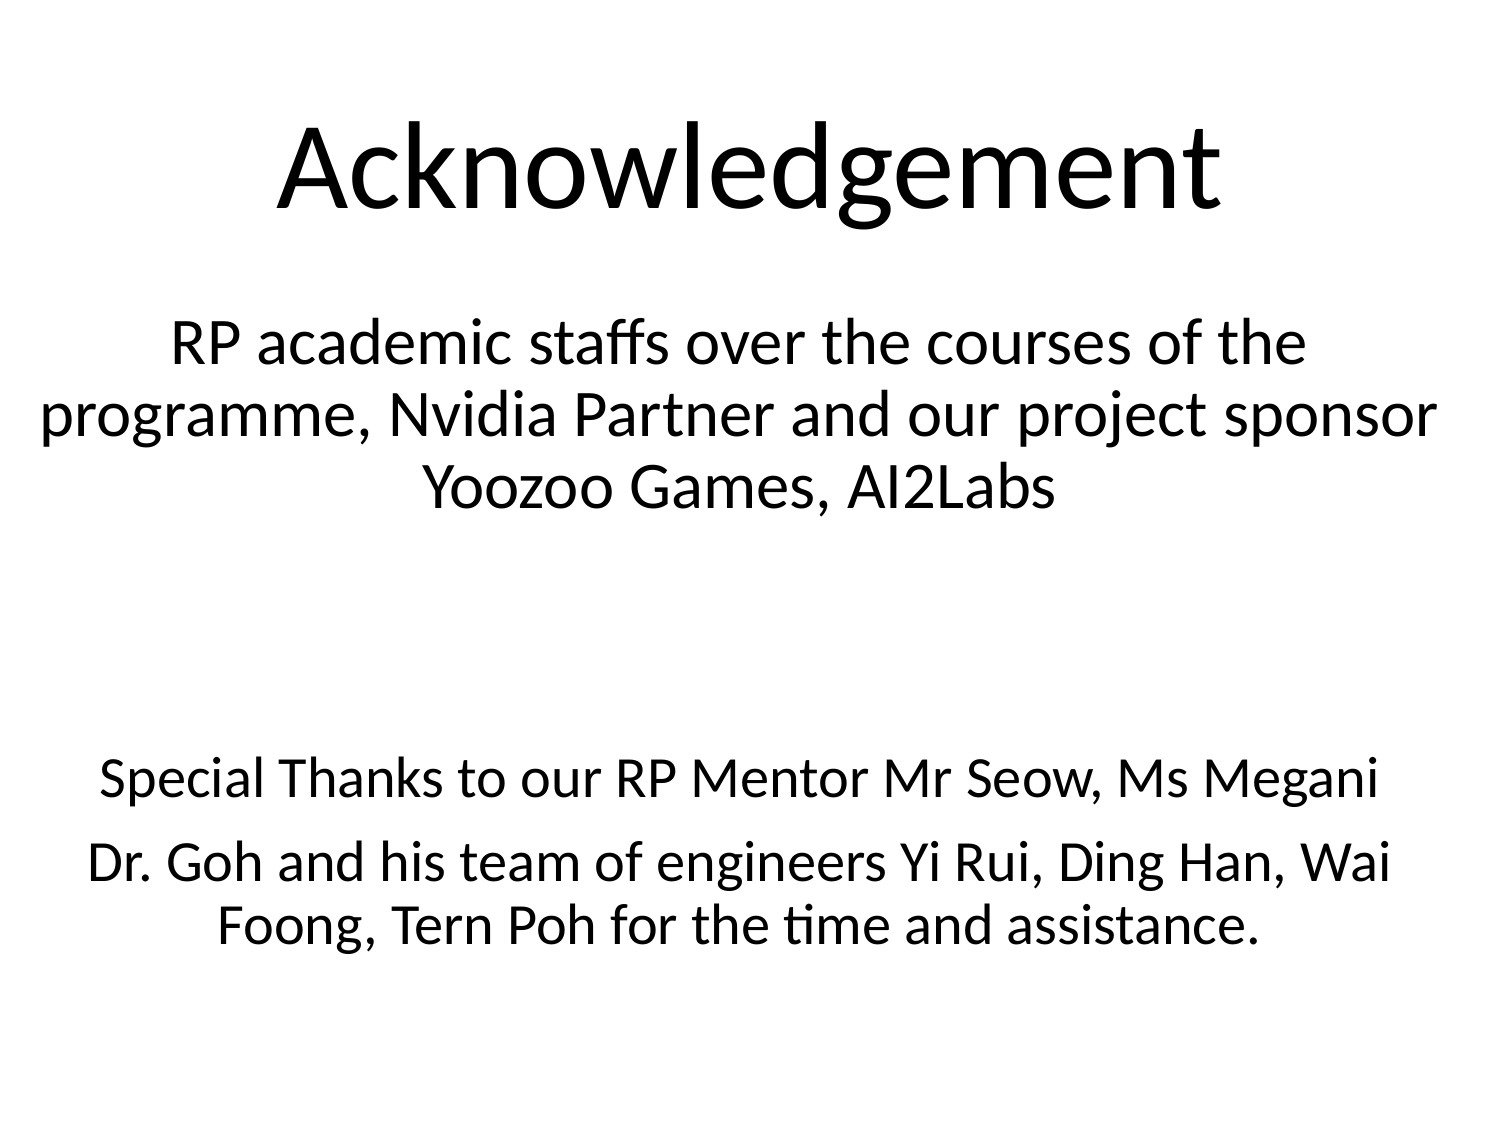

# Acknowledgement
RP academic staffs over the courses of the programme, Nvidia Partner and our project sponsor Yoozoo Games, AI2Labs

Special Thanks to our RP Mentor Mr Seow, Ms Megani
Dr. Goh and his team of engineers Yi Rui, Ding Han, Wai Foong, Tern Poh for the time and assistance.